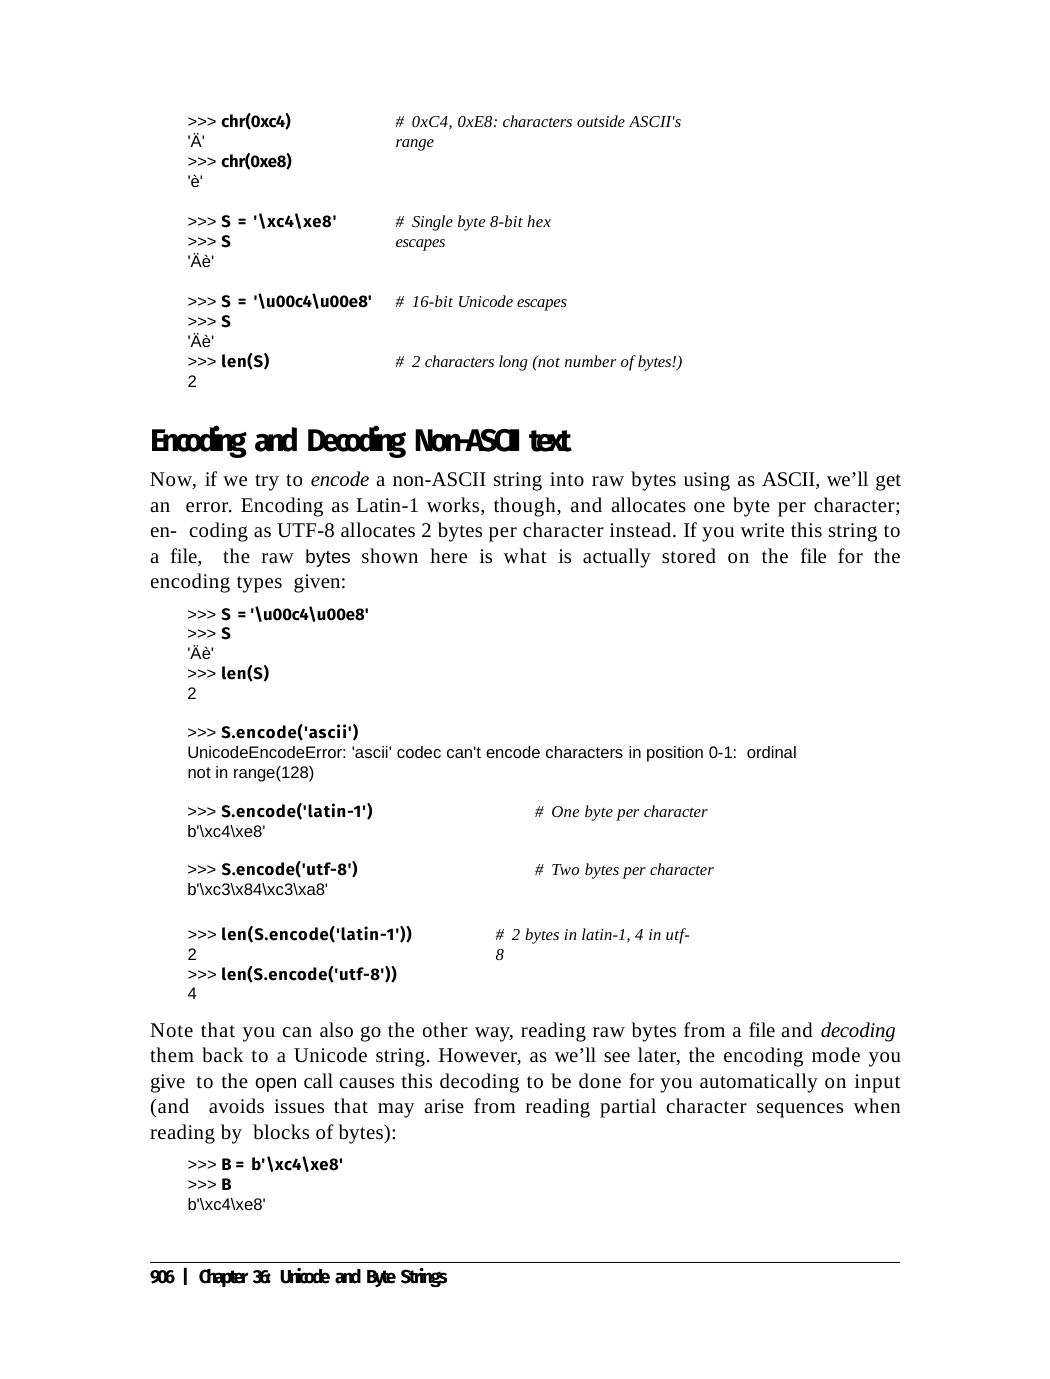

>>> chr(0xc4)
'Ä'
>>> chr(0xe8)
'è'
# 0xC4, 0xE8: characters outside ASCII's range
>>> S = '\xc4\xe8'
>>> S
'Äè'
# Single byte 8-bit hex escapes
>>> S = '\u00c4\u00e8'
>>> S
'Äè'
>>> len(S)
2
# 16-bit Unicode escapes
# 2 characters long (not number of bytes!)
Encoding and Decoding Non-ASCII text
Now, if we try to encode a non-ASCII string into raw bytes using as ASCII, we’ll get an  error. Encoding as Latin-1 works, though, and allocates one byte per character; en-  coding as UTF-8 allocates 2 bytes per character instead. If you write this string to a file,  the raw bytes shown here is what is actually stored on the file for the encoding types  given:
>>> S = '\u00c4\u00e8'
>>> S
'Äè'
>>> len(S)
2

>>> S.encode('ascii')
UnicodeEncodeError: 'ascii' codec can't encode characters in position 0-1:  ordinal not in range(128)

>>> S.encode('latin-1')	# One byte per character
b'\xc4\xe8'

>>> S.encode('utf-8')	# Two bytes per character
b'\xc3\x84\xc3\xa8'
>>> len(S.encode('latin-1'))
2
>>> len(S.encode('utf-8'))
4
# 2 bytes in latin-1, 4 in utf-8
Note that you can also go the other way, reading raw bytes from a file and decoding  them back to a Unicode string. However, as we’ll see later, the encoding mode you give  to the open call causes this decoding to be done for you automatically on input (and  avoids issues that may arise from reading partial character sequences when reading by  blocks of bytes):
>>> B = b'\xc4\xe8'
>>> B
b'\xc4\xe8'

906  |  Chapter 36:  Unicode and Byte Strings